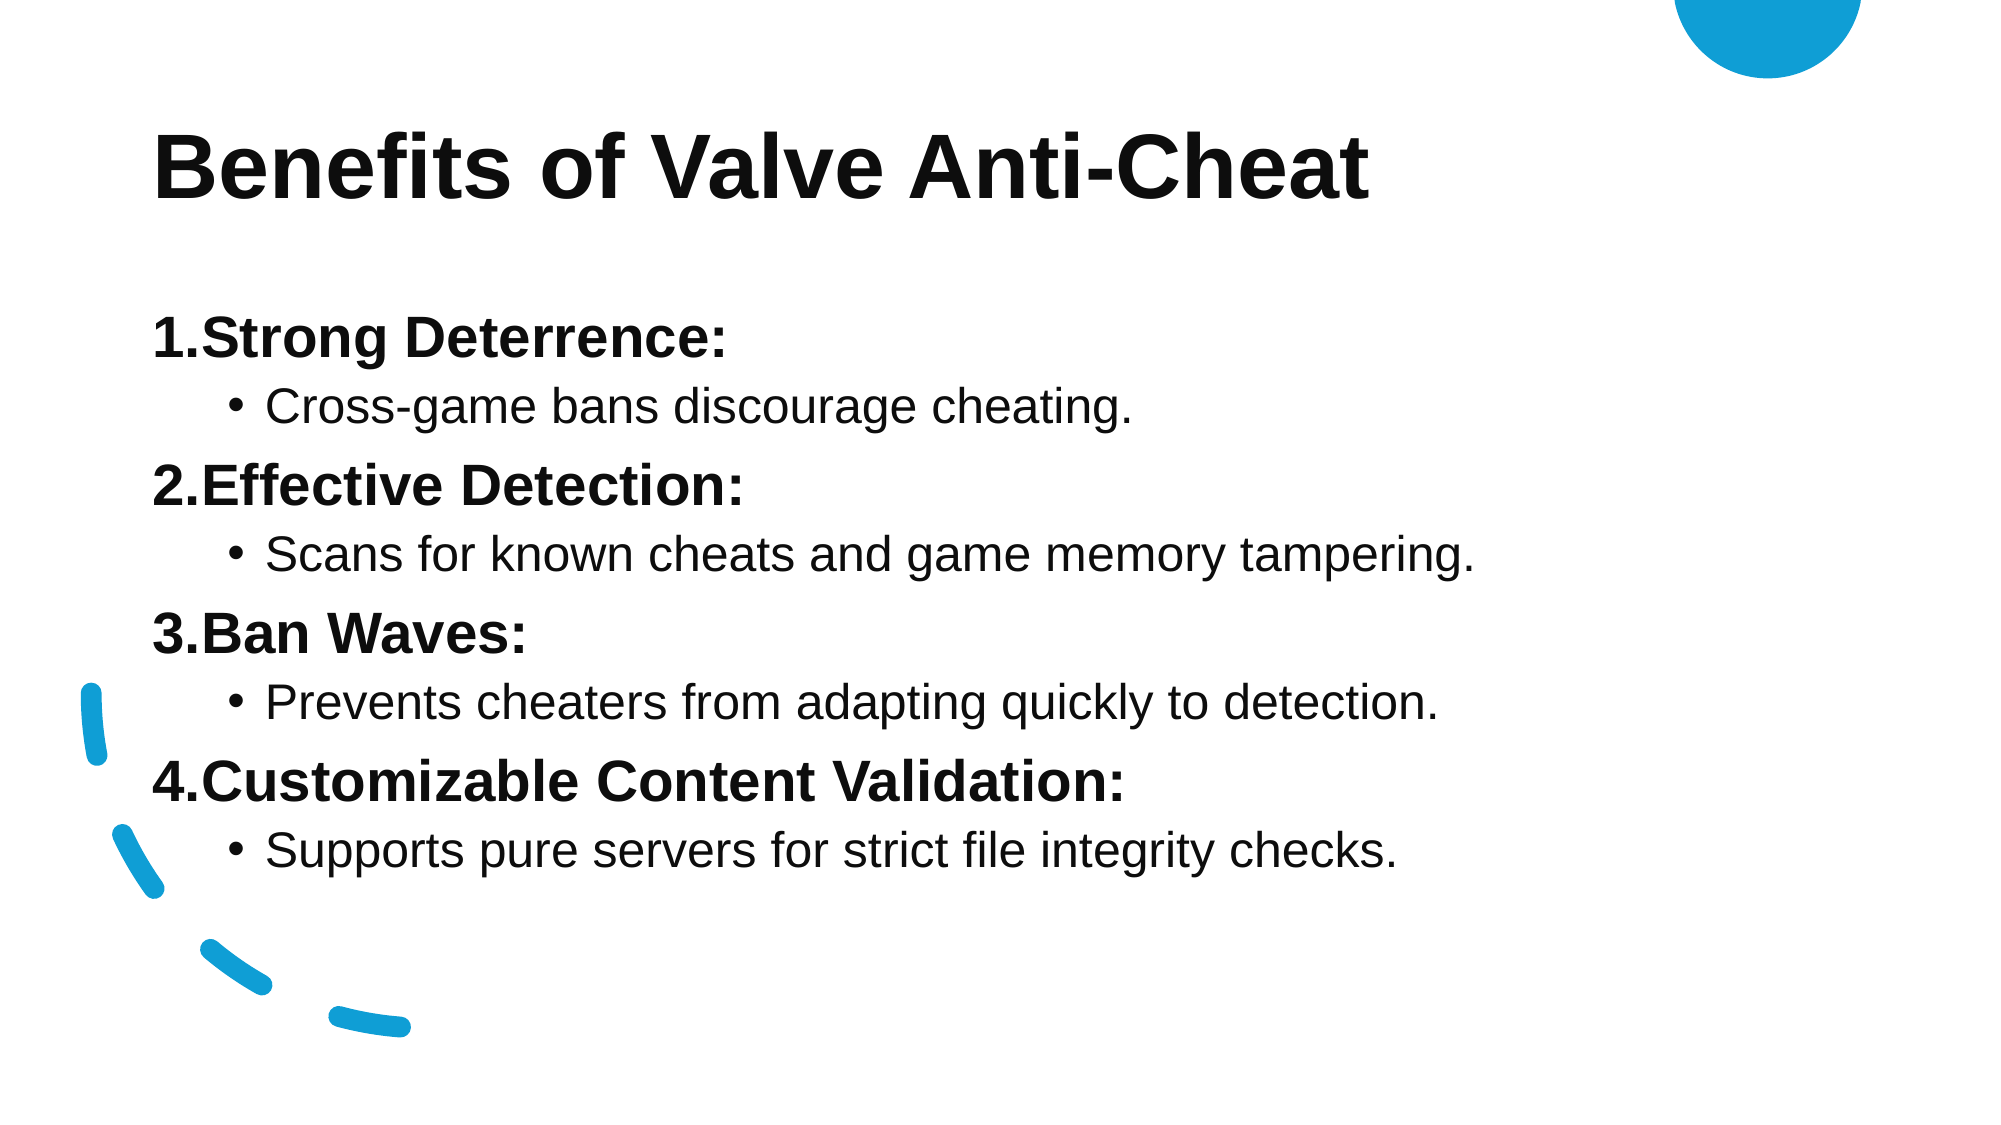

# Benefits of Valve Anti-Cheat
Strong Deterrence:
Cross-game bans discourage cheating.
Effective Detection:
Scans for known cheats and game memory tampering.
Ban Waves:
Prevents cheaters from adapting quickly to detection.
Customizable Content Validation:
Supports pure servers for strict file integrity checks.